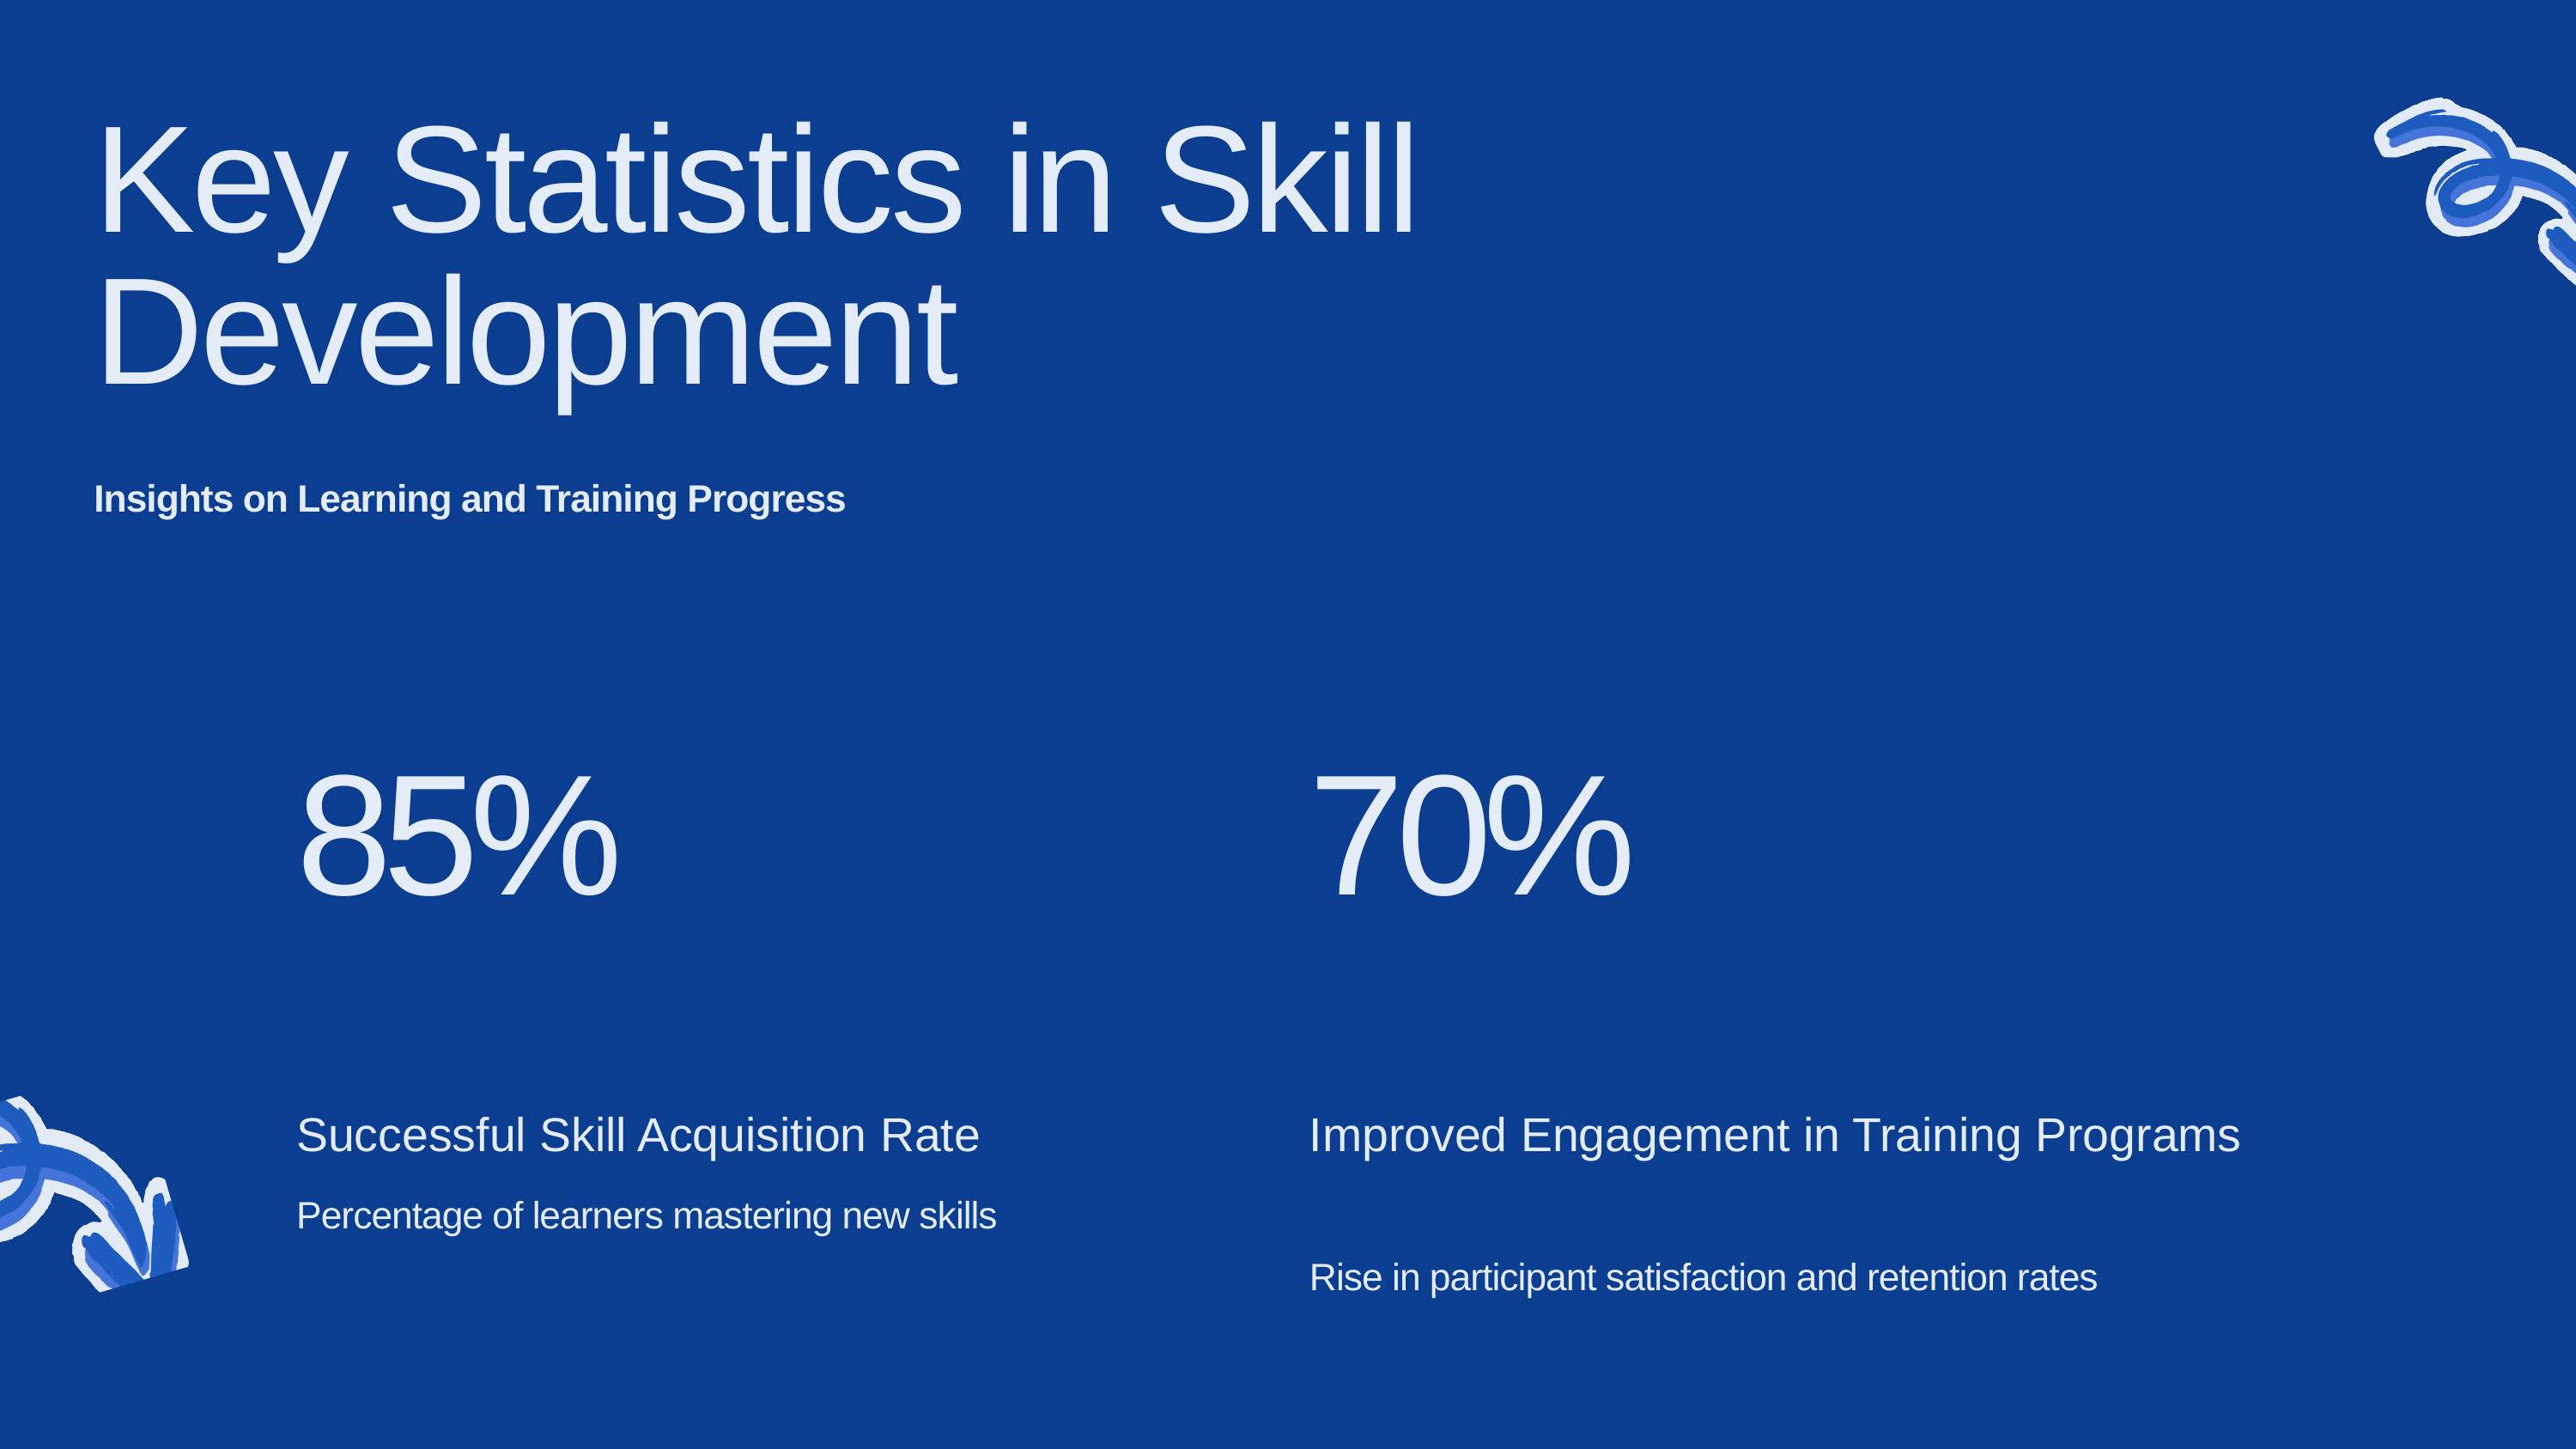

Key Statistics in Skill Development
Insights on Learning and Training Progress

85%
70%

Successful Skill Acquisition Rate
Percentage of learners mastering new skills
Improved Engagement in Training Programs
Rise in participant satisfaction and retention rates